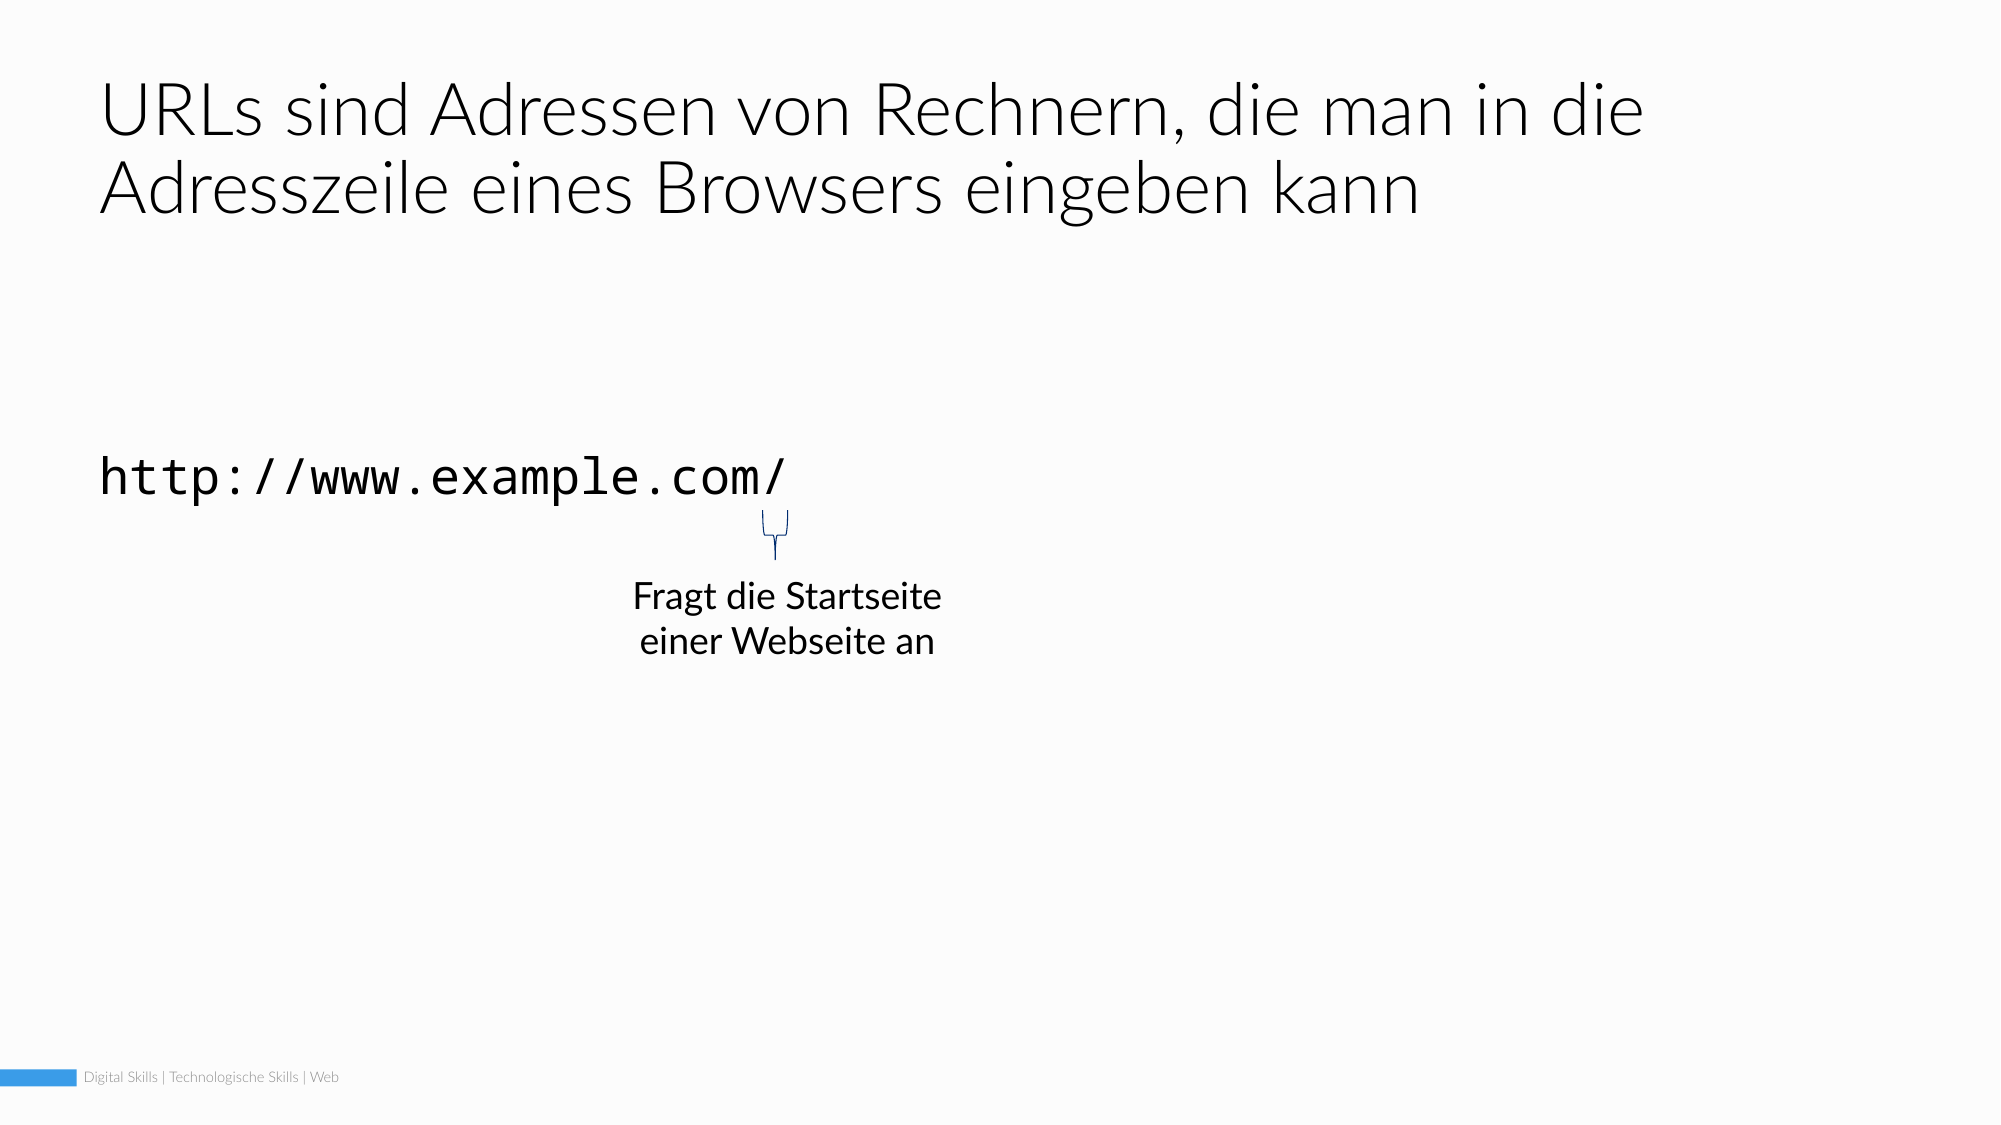

# URLs sind Adressen von Rechnern, die man in die Adresszeile eines Browsers eingeben kann
http://www.example.com/

Fragt die Startseite
einer Webseite an